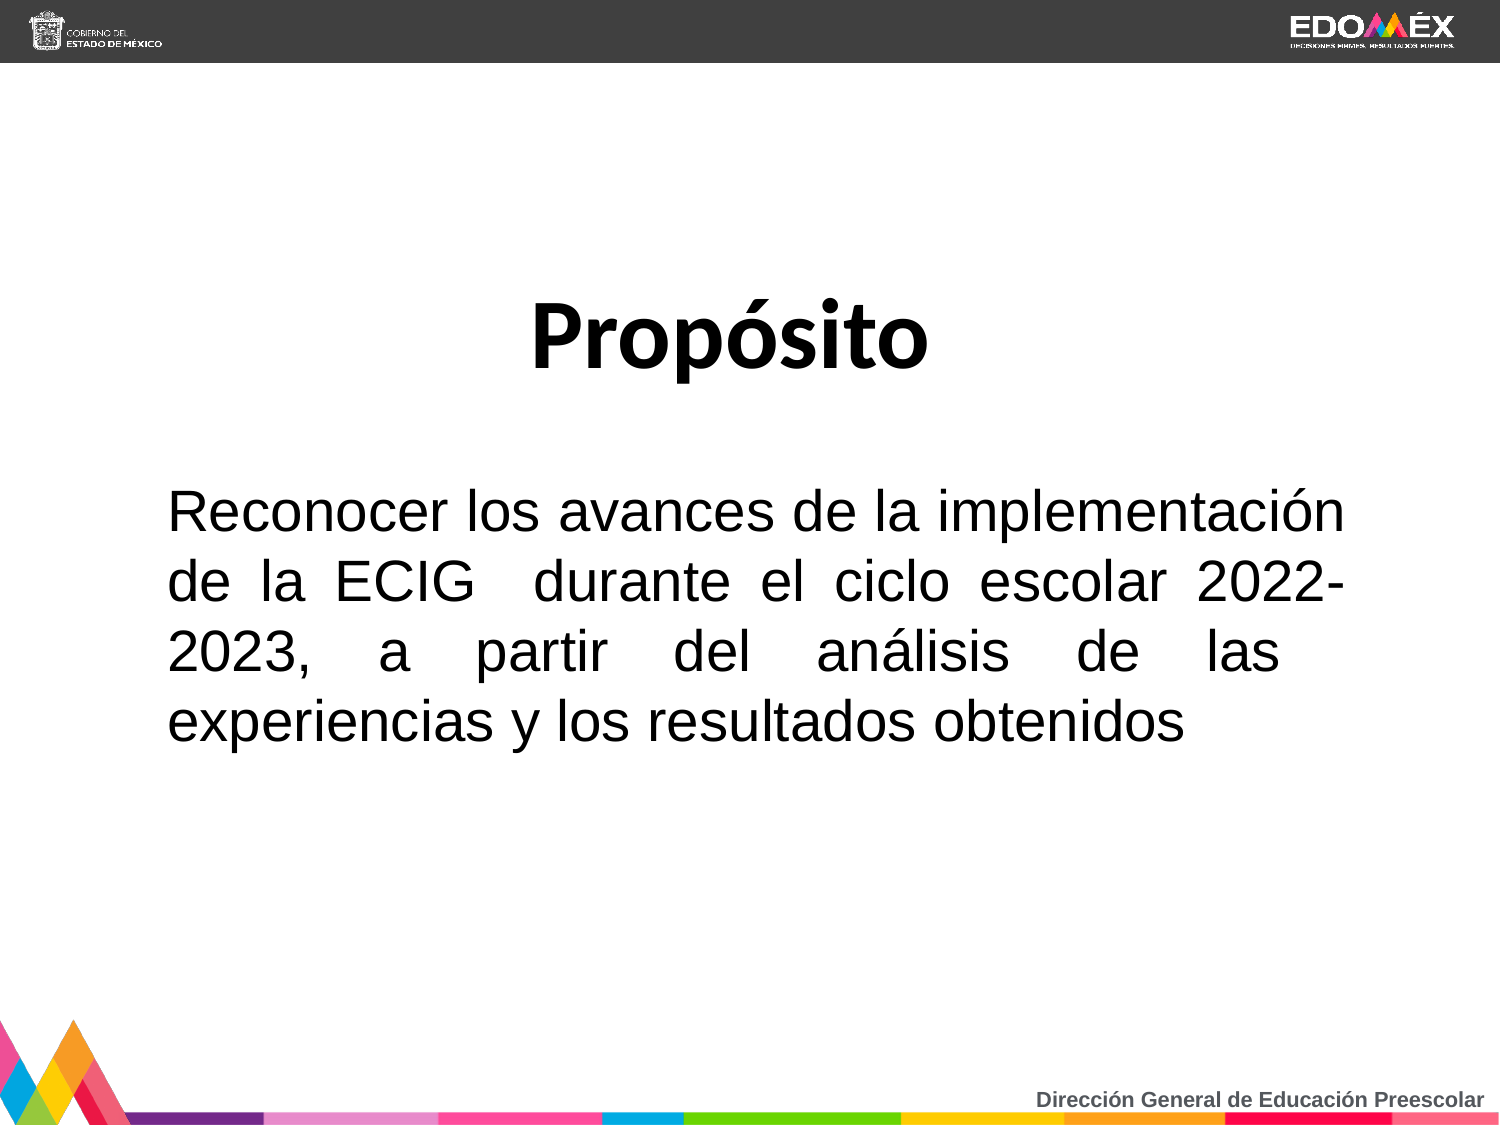

Propósito
Reconocer los avances de la implementación de la ECIG  durante el ciclo escolar 2022-2023, a partir del análisis de las  experiencias y los resultados obtenidos